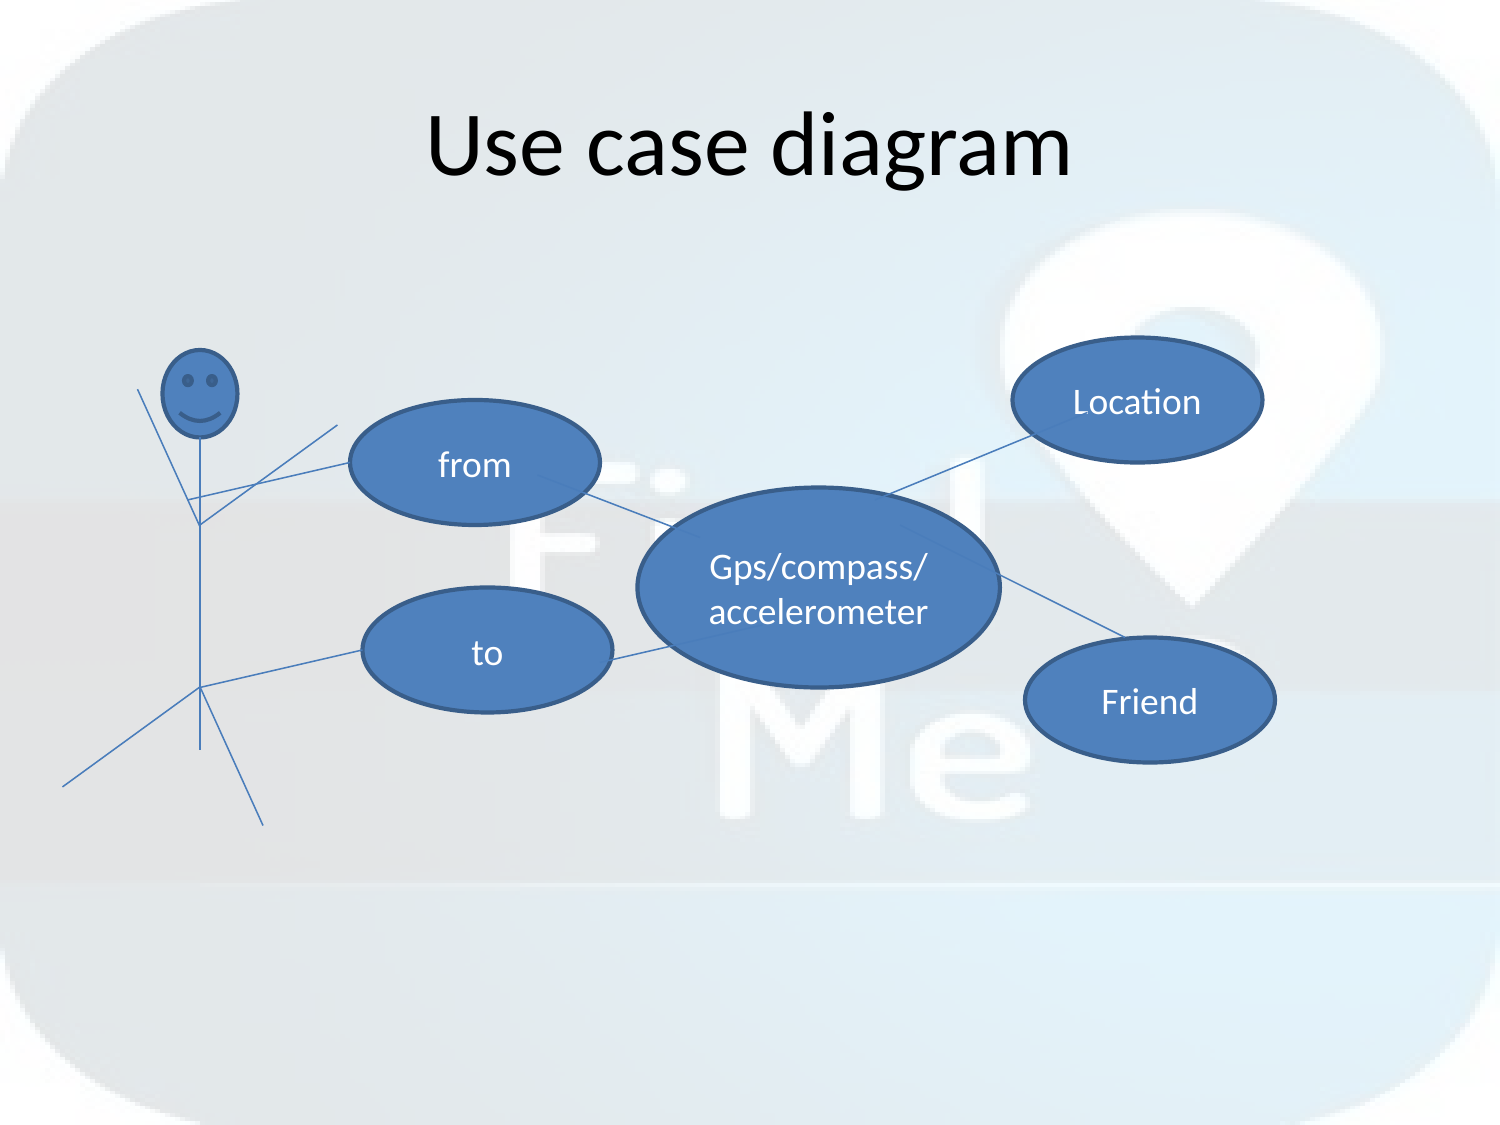

# Use case diagram
Location

from
Gps/compass/
accelerometer
to
Friend